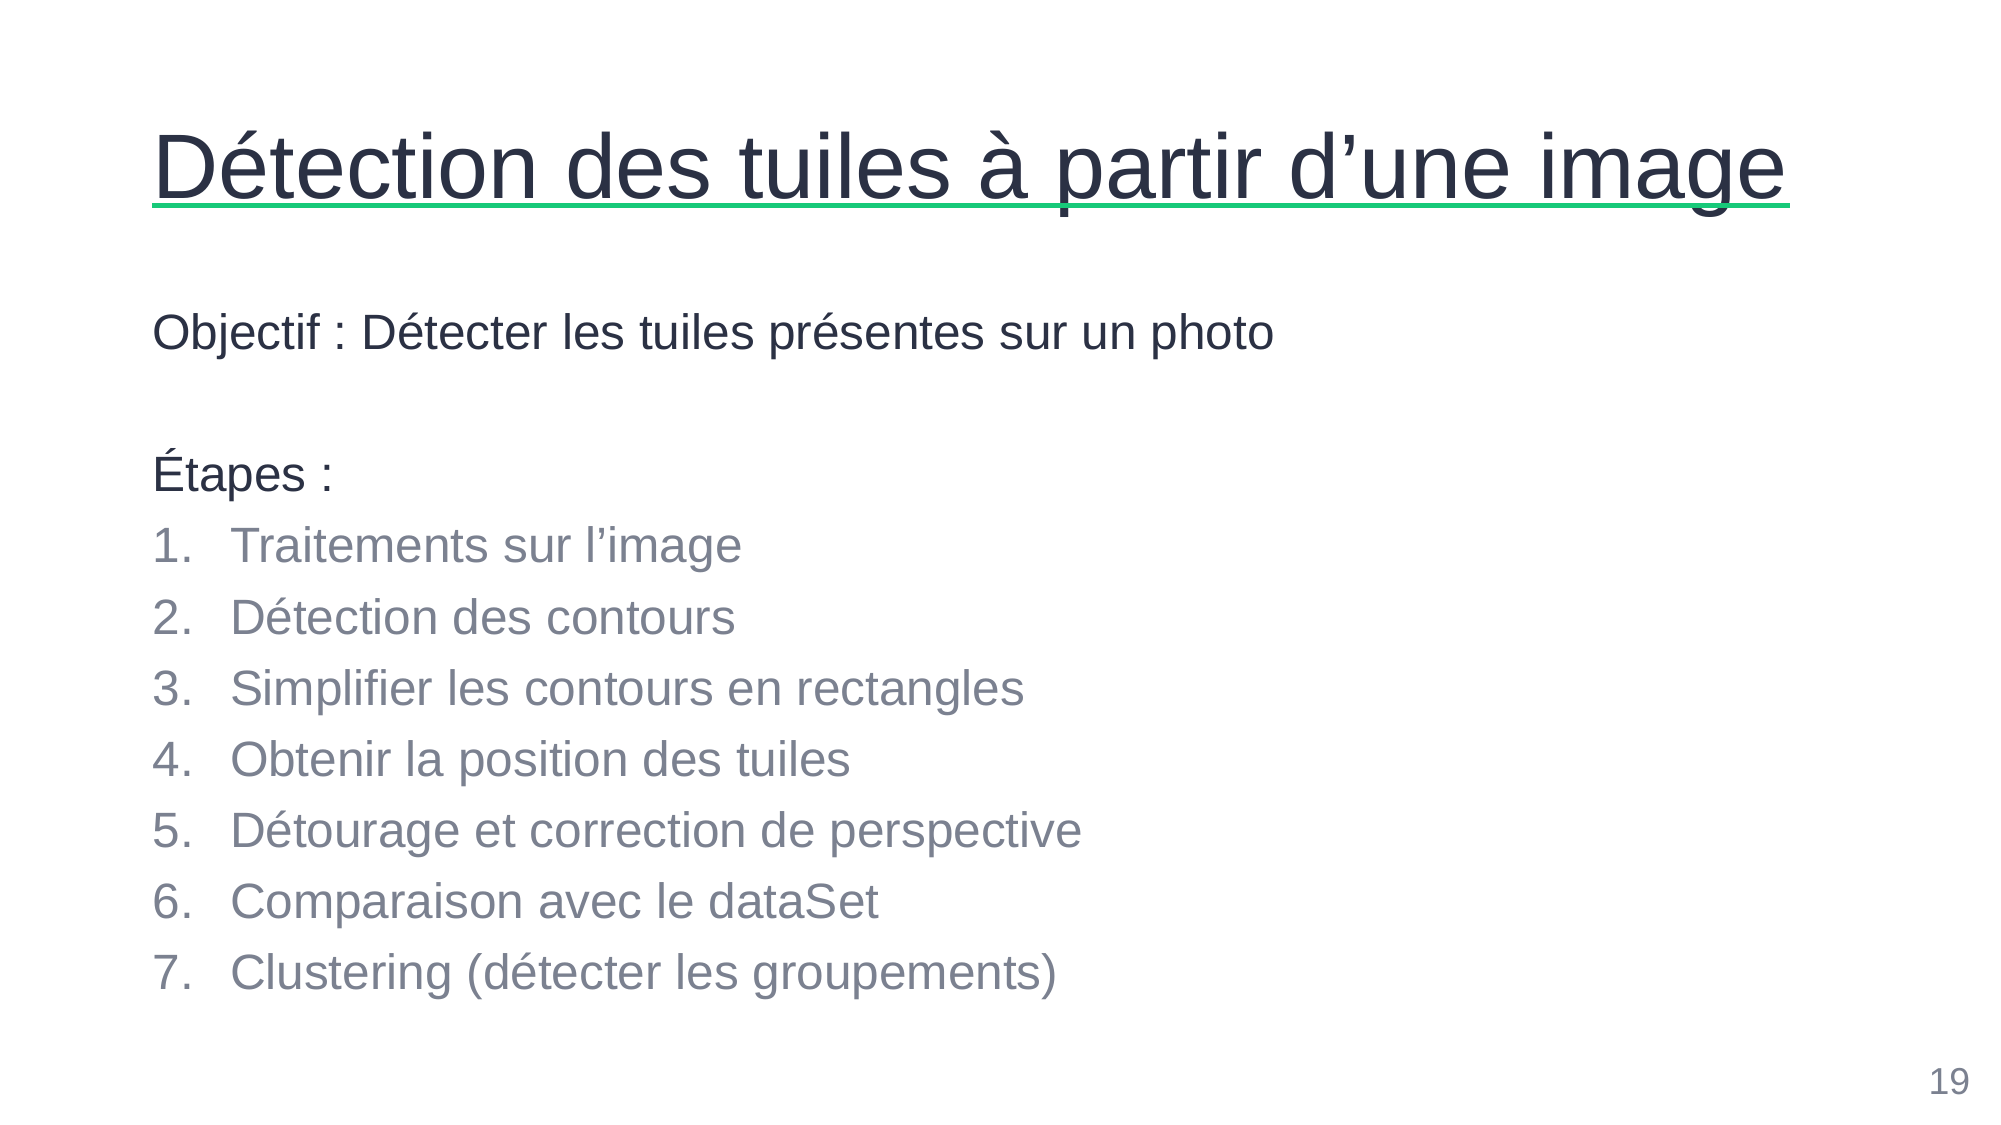

# Détection des tuiles à partir d’une image
Objectif : Détecter les tuiles présentes sur un photo

Étapes :
Traitements sur l’image
Détection des contours
Simplifier les contours en rectangles
Obtenir la position des tuiles
Détourage et correction de perspective
Comparaison avec le dataSet
Clustering (détecter les groupements)

19